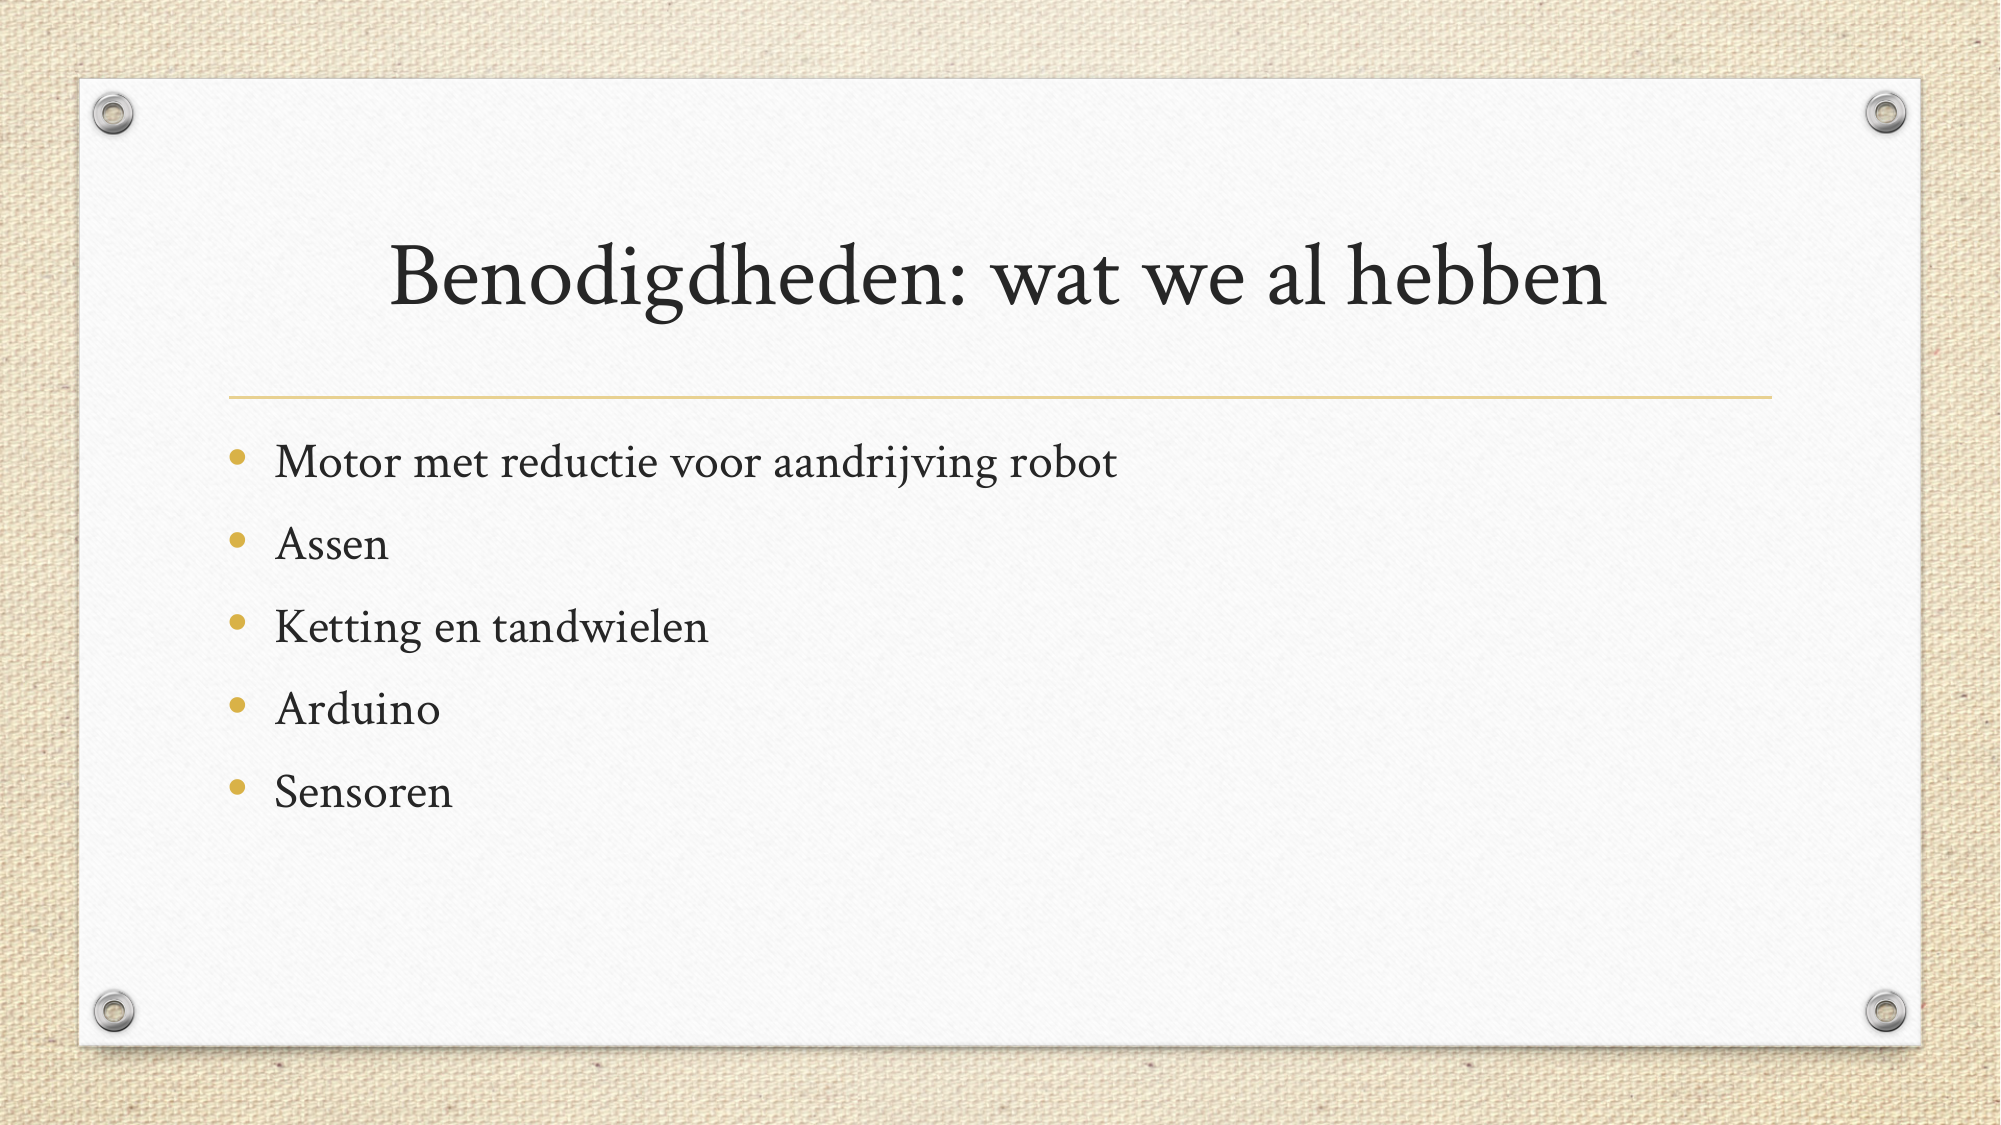

# Benodigdheden: wat we al hebben
Motor met reductie voor aandrijving robot
Assen
Ketting en tandwielen
Arduino
Sensoren